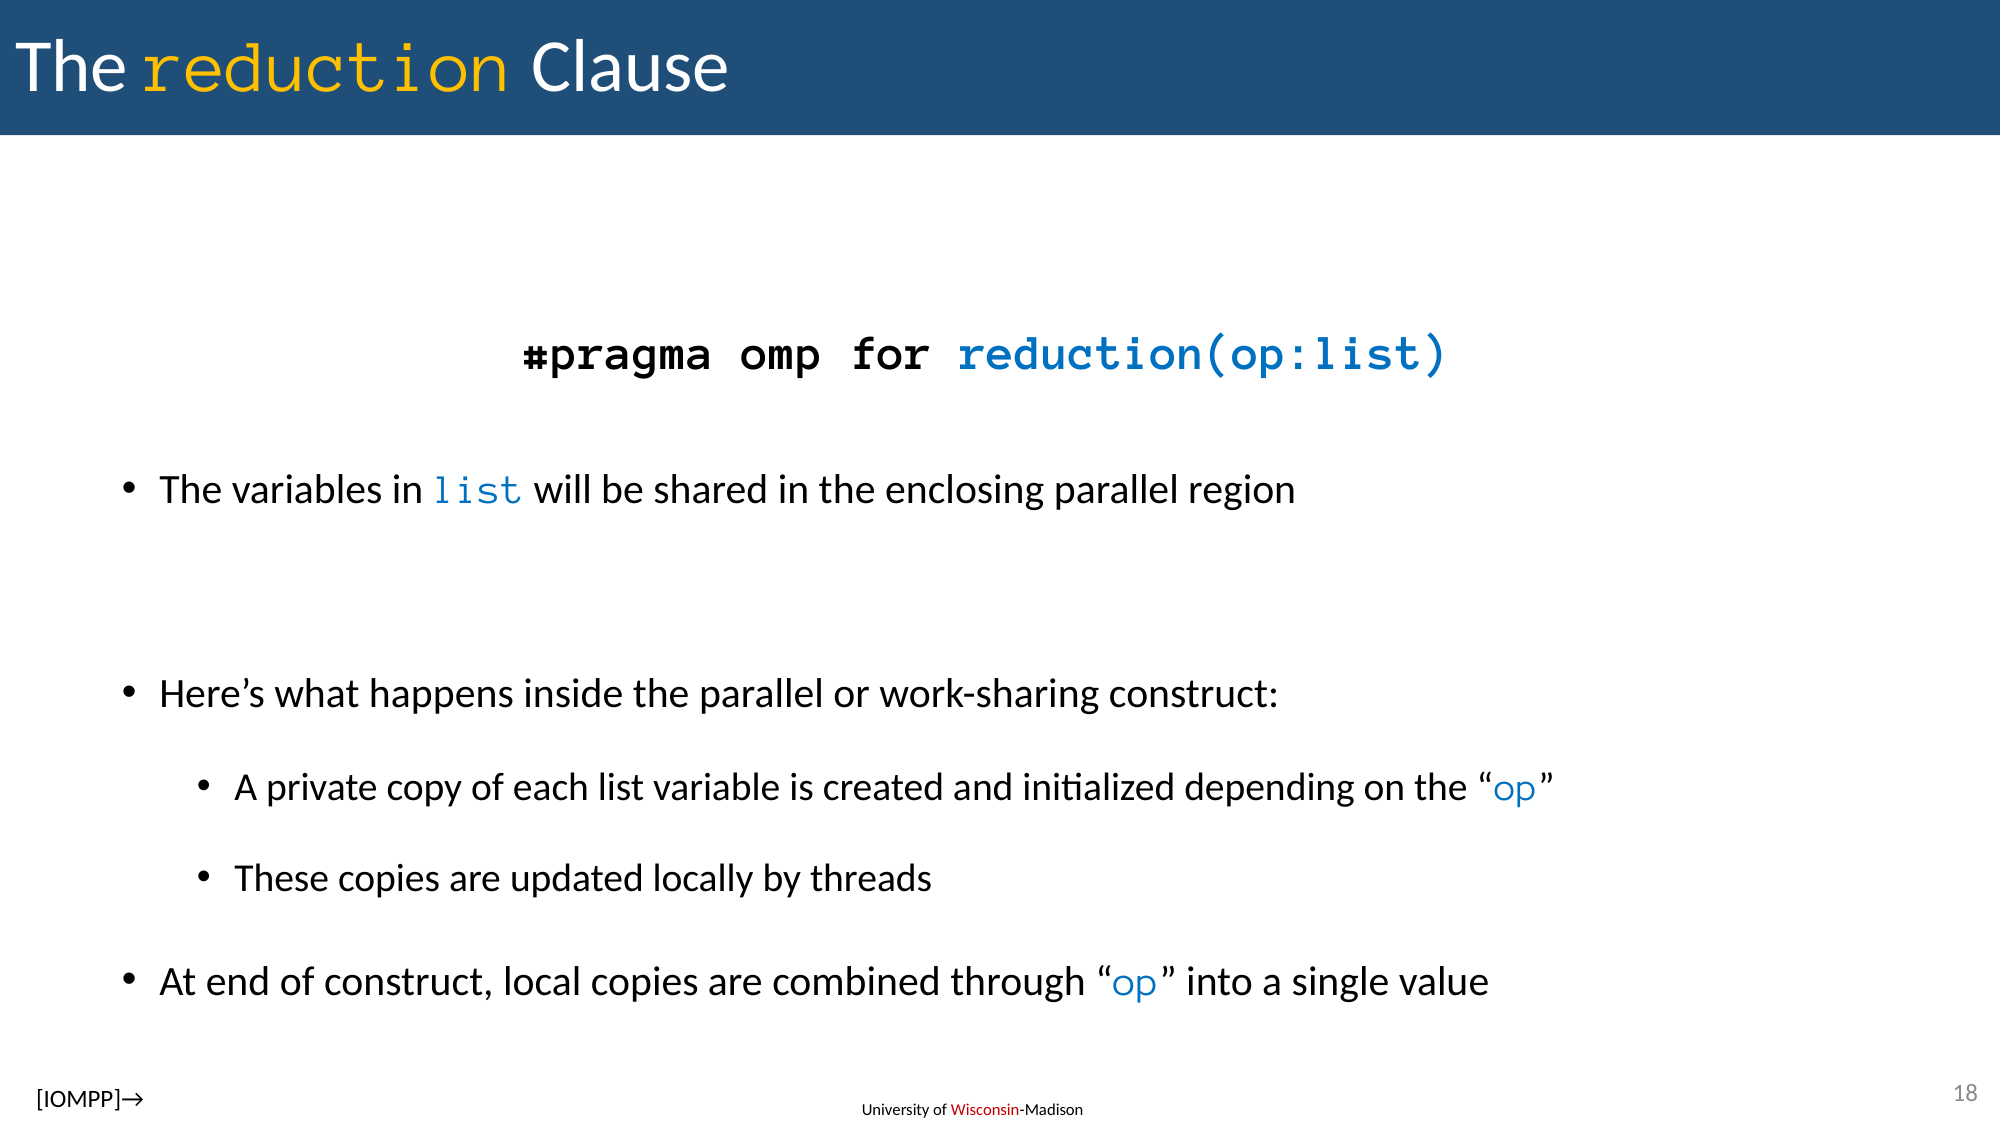

# The reduction Clause
#pragma omp for reduction(op:list)
The variables in list will be shared in the enclosing parallel region

Here’s what happens inside the parallel or work-sharing construct:
A private copy of each list variable is created and initialized depending on the “op”
These copies are updated locally by threads
At end of construct, local copies are combined through “op” into a single value
18
[IOMPP]→